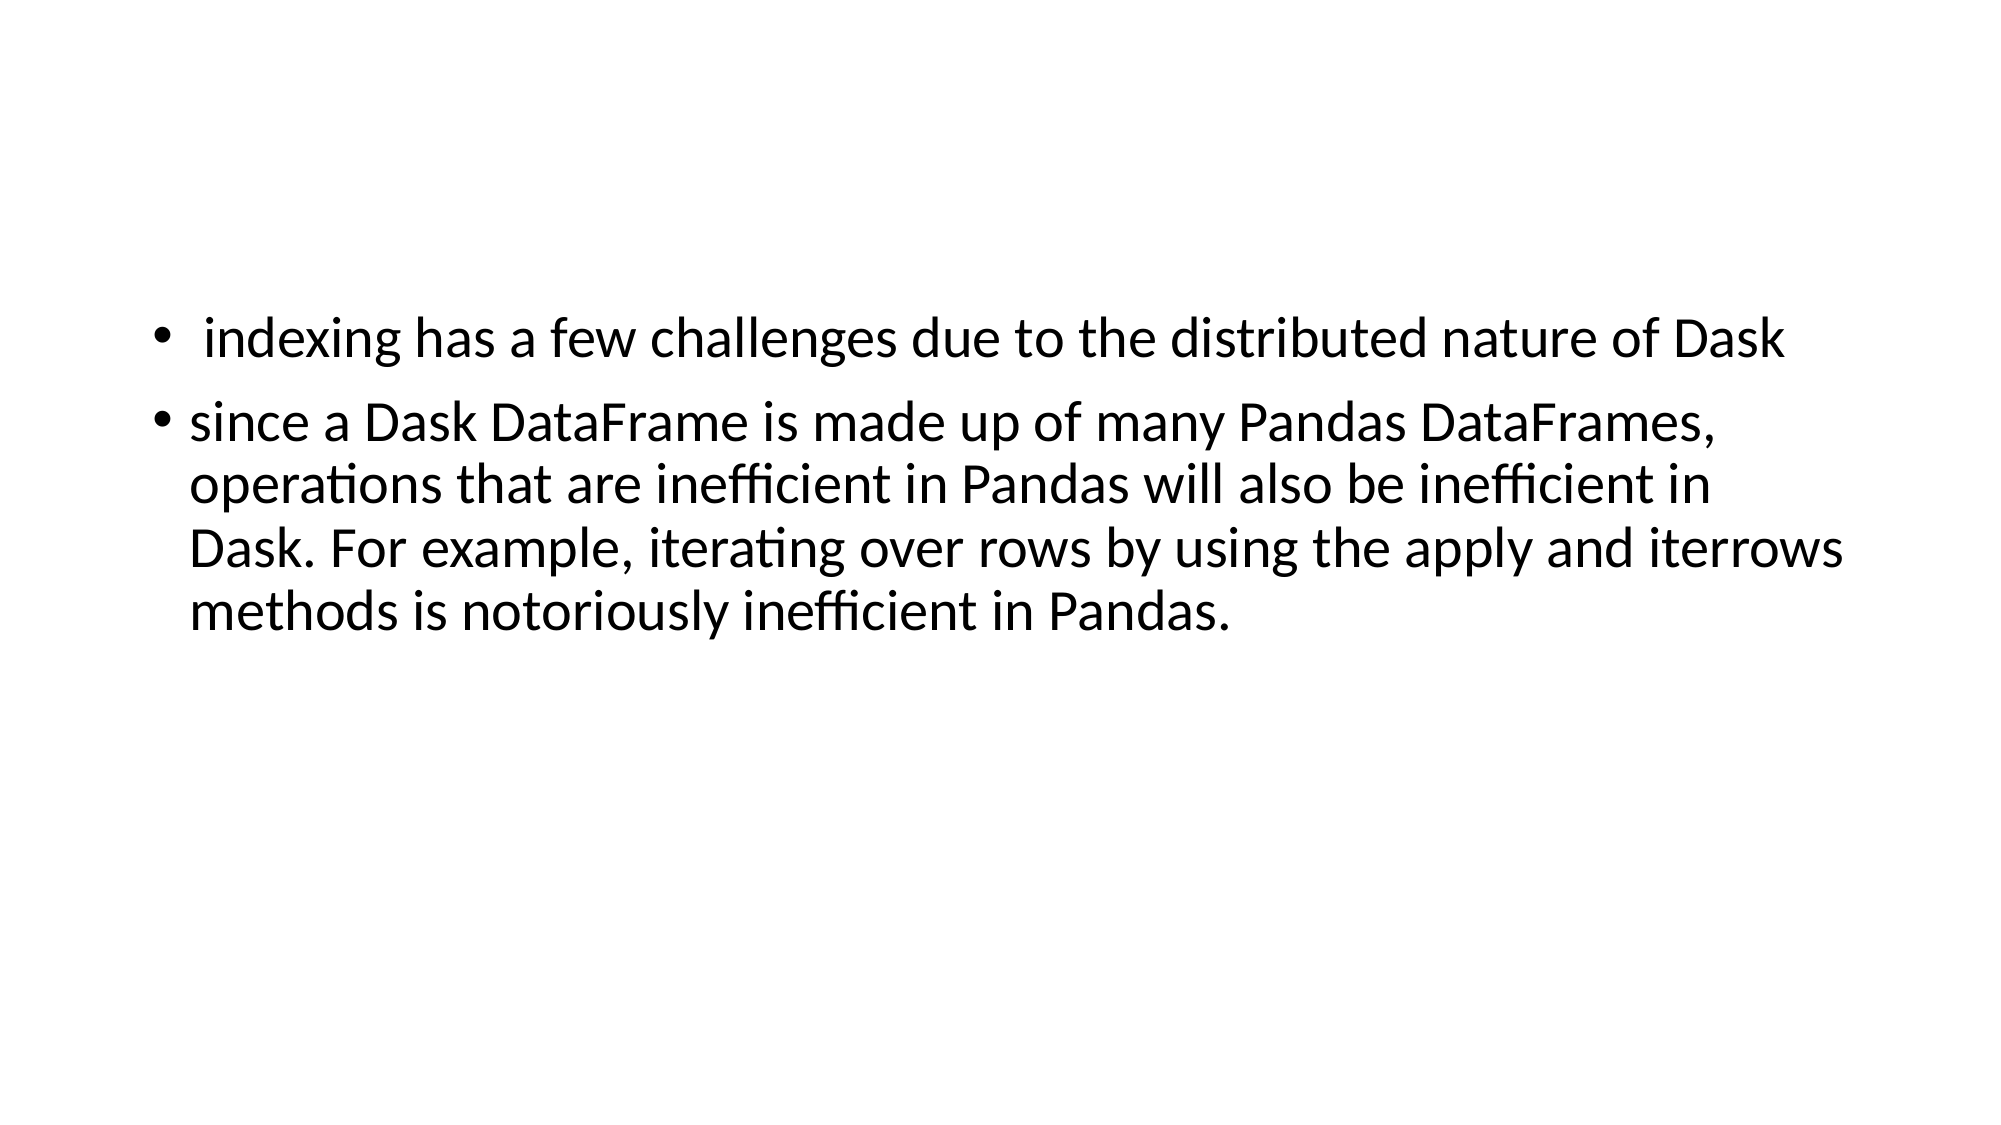

#
 indexing has a few challenges due to the distributed nature of Dask
since a Dask DataFrame is made up of many Pandas DataFrames, operations that are inefficient in Pandas will also be inefficient in Dask. For example, iterating over rows by using the apply and iterrows methods is notoriously inefficient in Pandas.